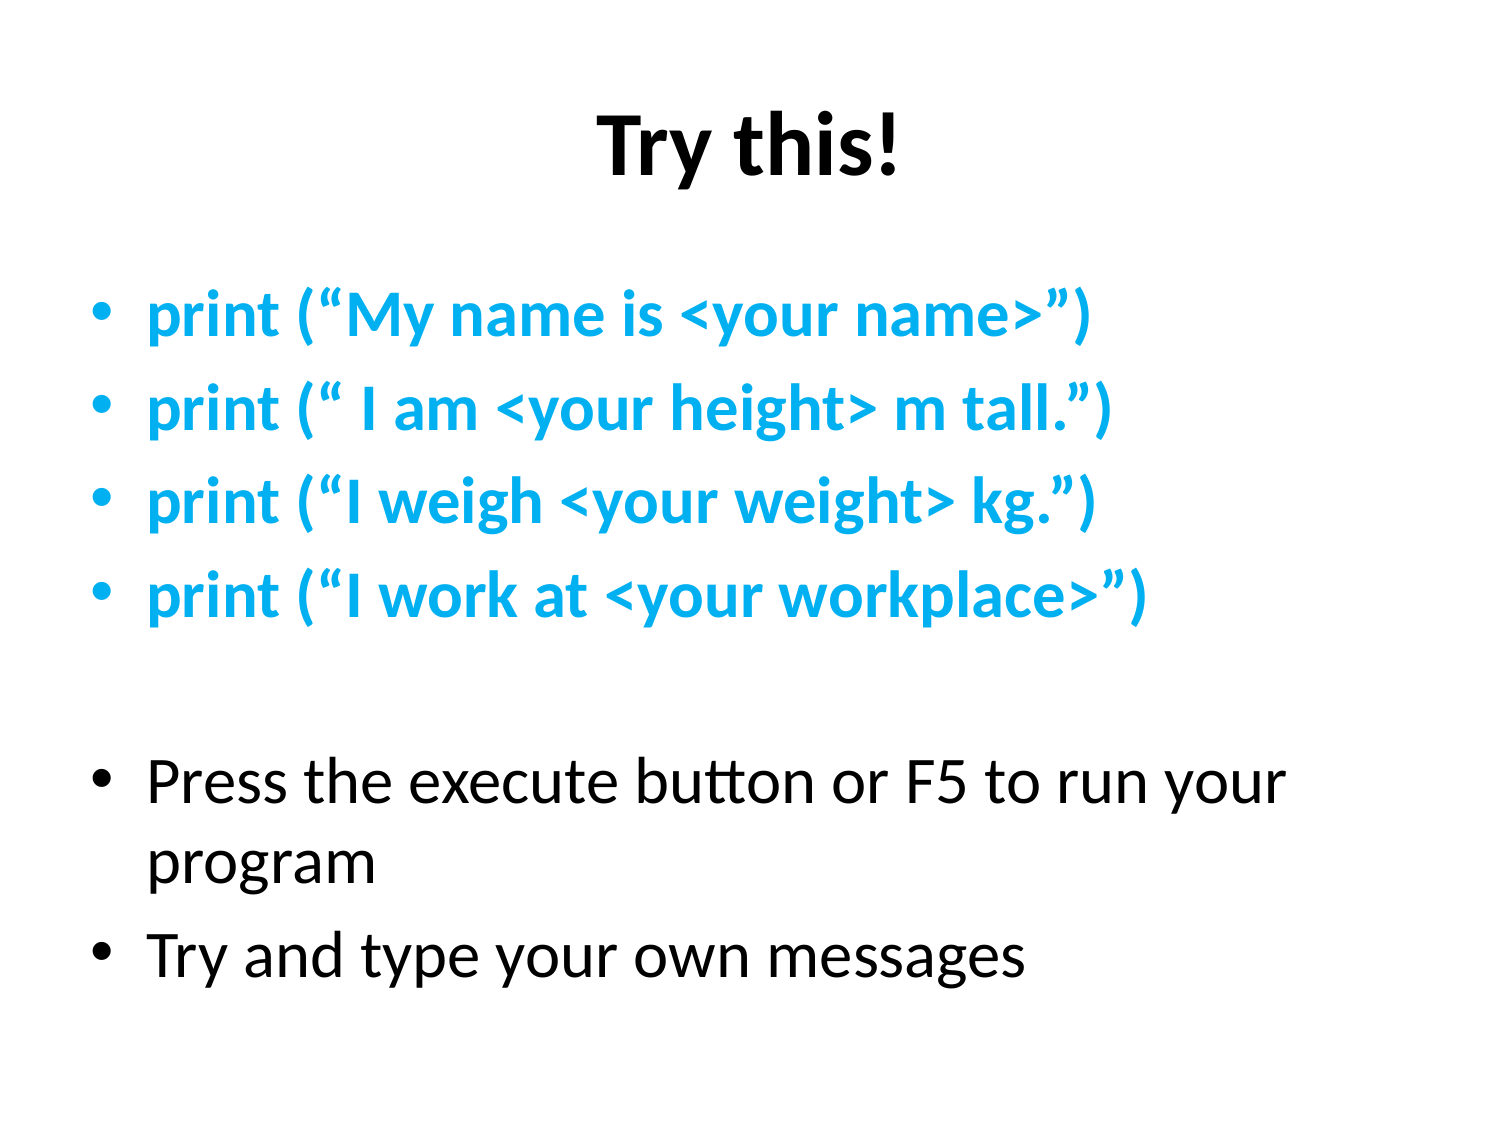

# Try this!
print (“My name is <your name>”)
print (“ I am <your height> m tall.”)
print (“I weigh <your weight> kg.”)
print (“I work at <your workplace>”)

Press the execute button or F5 to run your program
Try and type your own messages